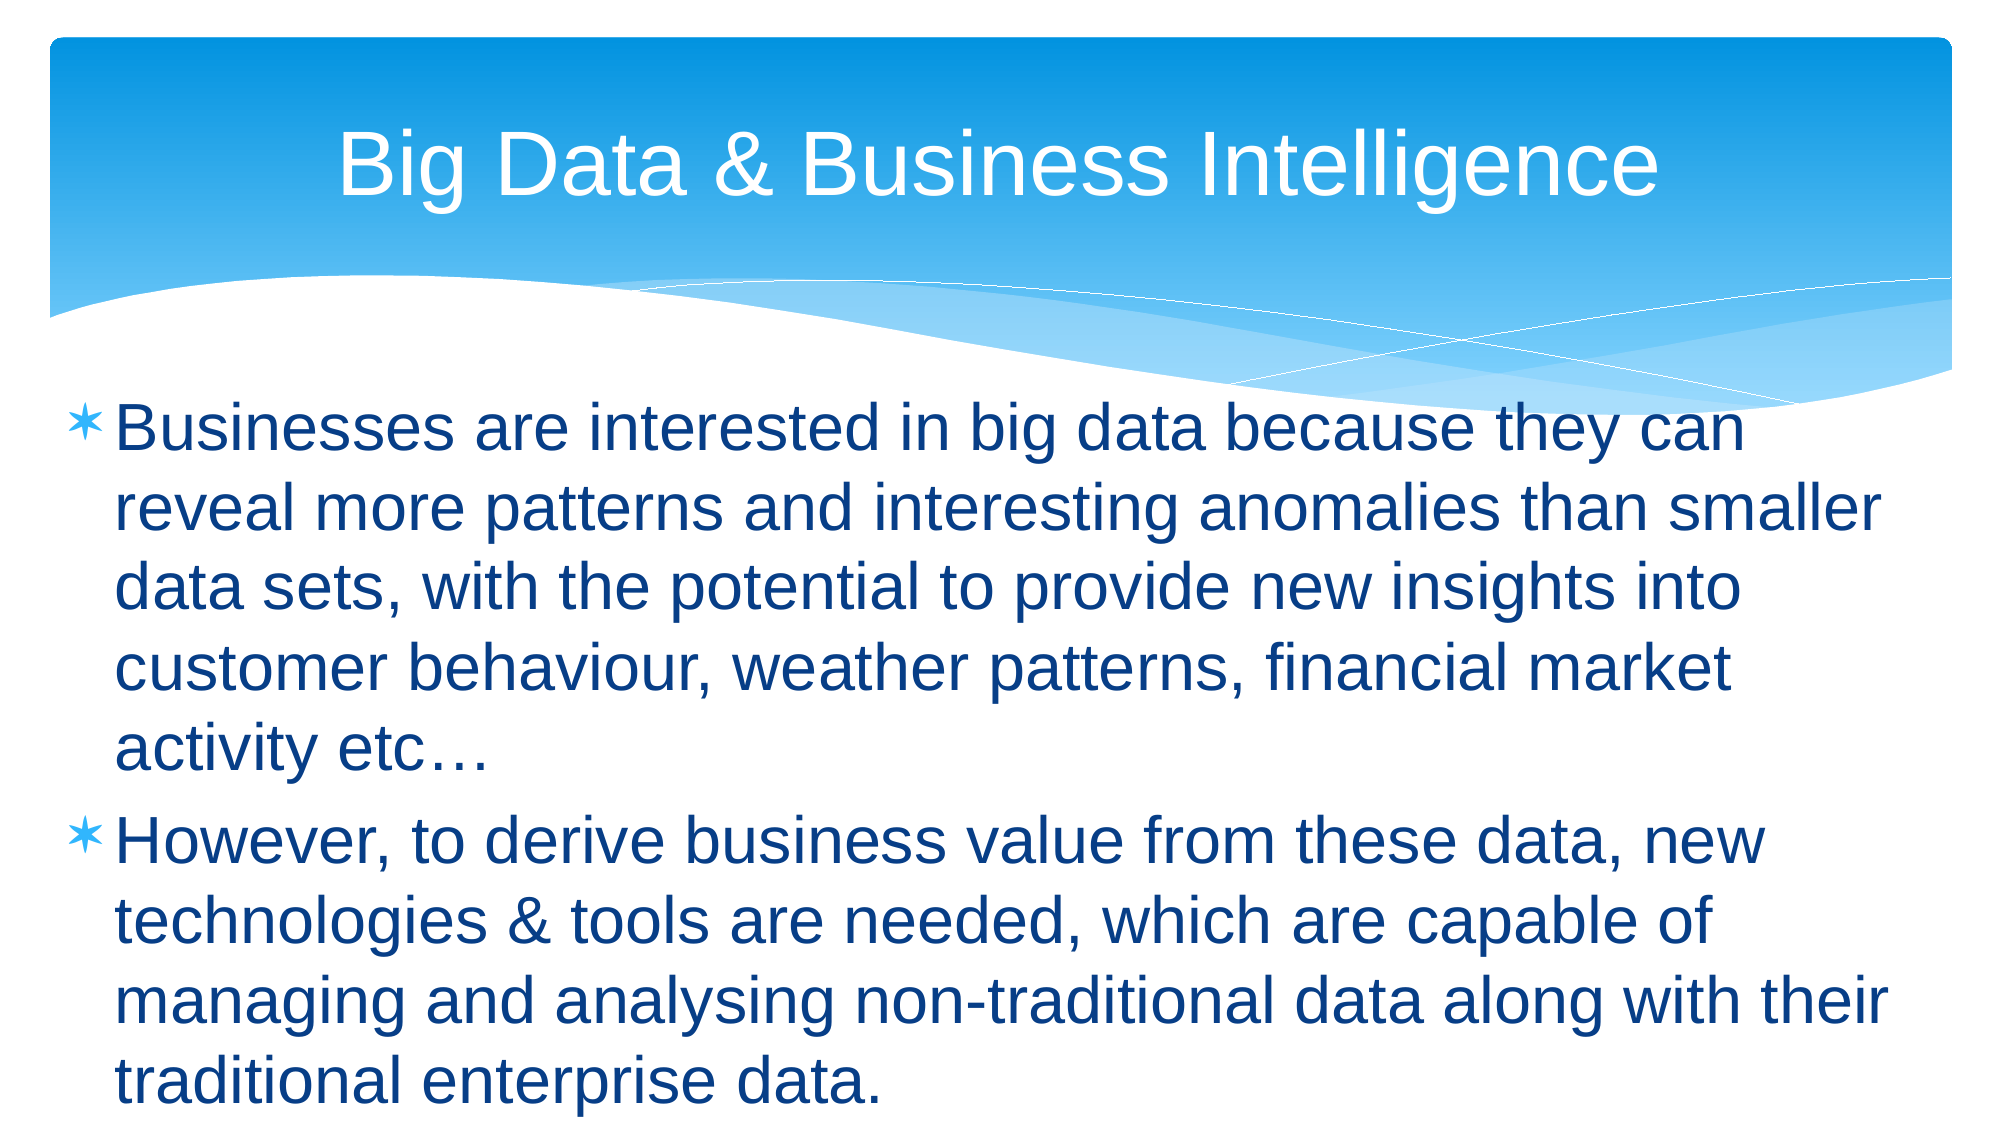

# Big Data & Business Intelligence

Businesses are interested in big data because they can reveal more patterns and interesting anomalies than smaller data sets, with the potential to provide new insights into customer behaviour, weather patterns, financial market activity etc…
However, to derive business value from these data, new technologies & tools are needed, which are capable of managing and analysing non-traditional data along with their traditional enterprise data.